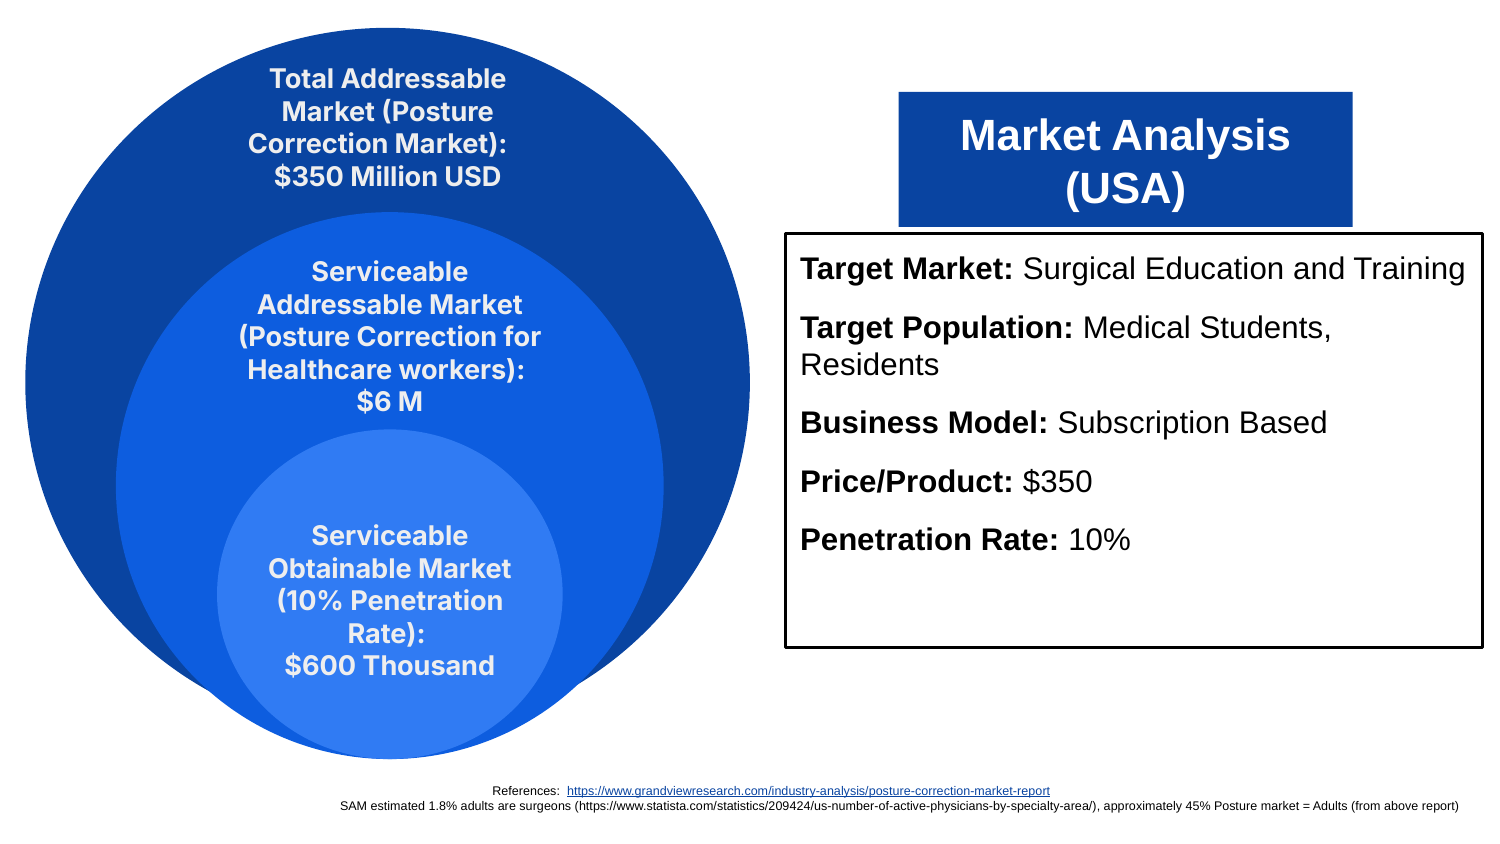

Total Addressable Market (Posture Correction Market):
$350 Million USD

Market Analysis (USA)

Serviceable Addressable Market (Posture Correction for Healthcare workers):
$6 M
Target Market: Surgical Education and Training
Target Population: Medical Students, Residents
Business Model: Subscription Based
Price/Product: $350
Penetration Rate: 10%

Serviceable Obtainable Market (10% Penetration Rate):
$600 Thousand
References:  https://www.grandviewresearch.com/industry-analysis/posture-correction-market-report
SAM estimated 1.8% adults are surgeons (https://www.statista.com/statistics/209424/us-number-of-active-physicians-by-specialty-area/), approximately 45% Posture market = Adults (from above report)